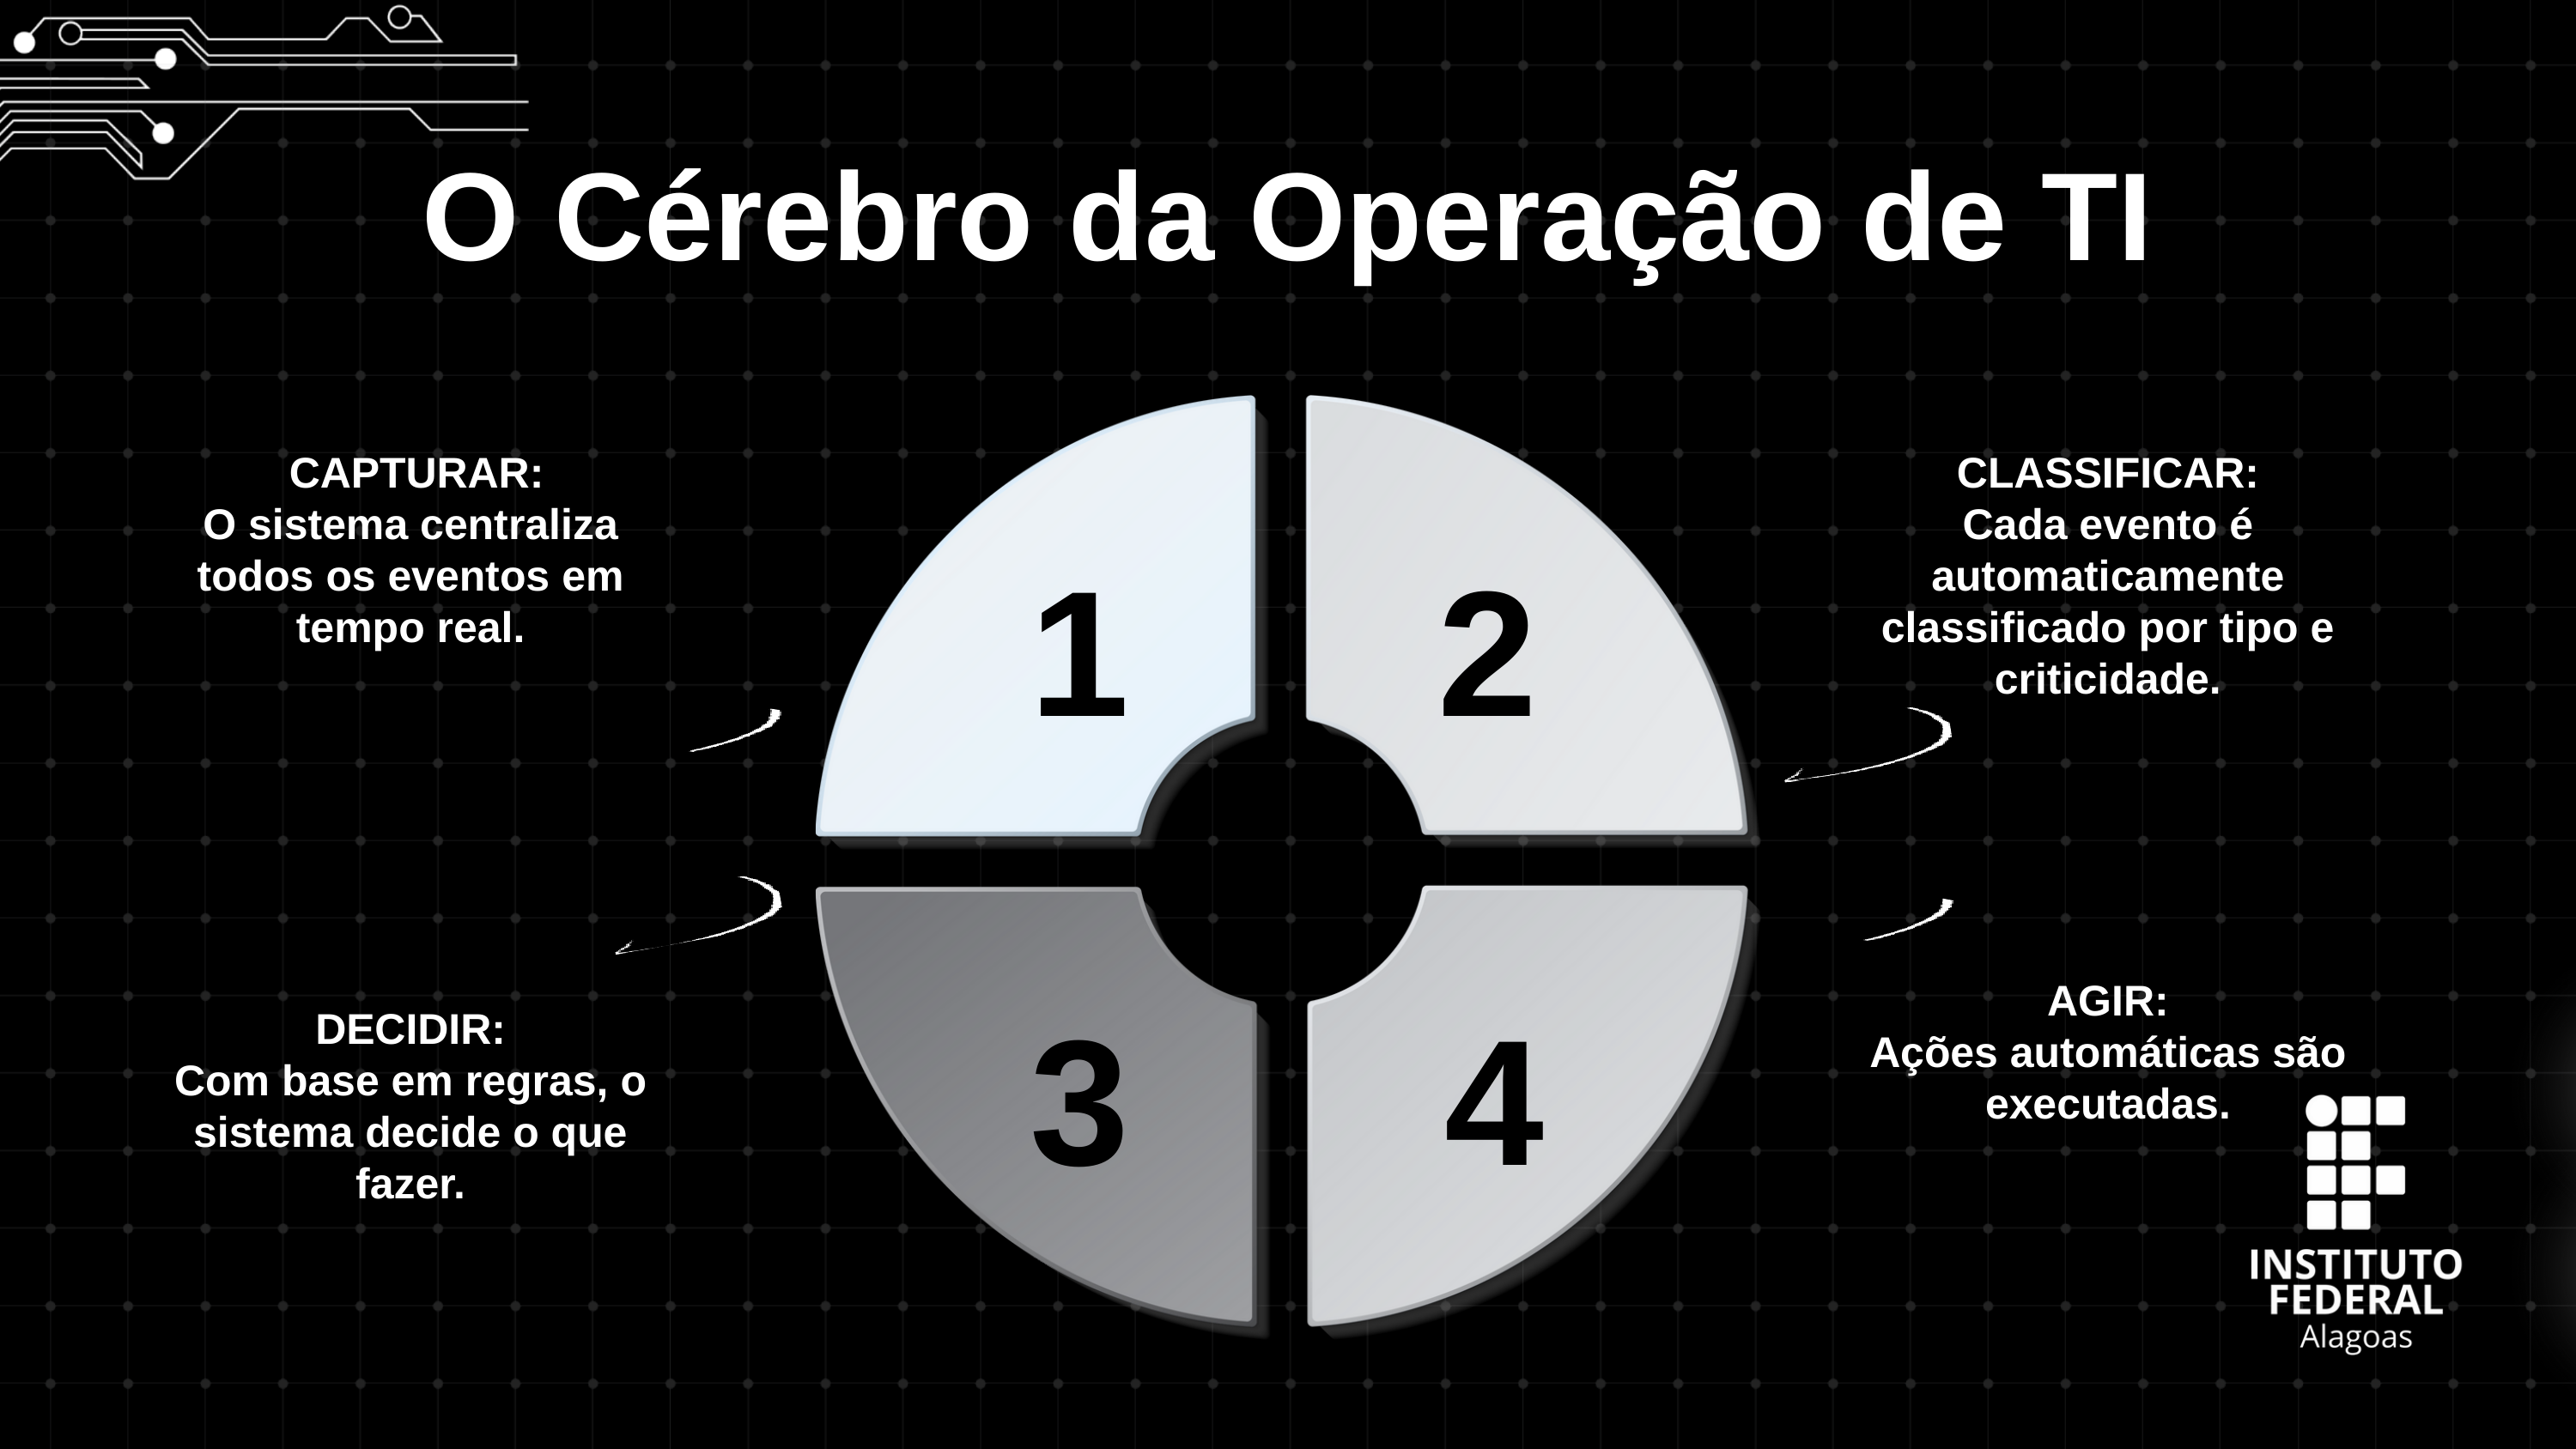

O Cérebro da Operação de TI

 CAPTURAR:
O sistema centraliza todos os eventos em tempo real.
CLASSIFICAR:
Cada evento é automaticamente classificado por tipo e criticidade.
1
2

3
4
AGIR:
Ações automáticas são executadas.
DECIDIR:
Com base em regras, o sistema decide o que fazer.